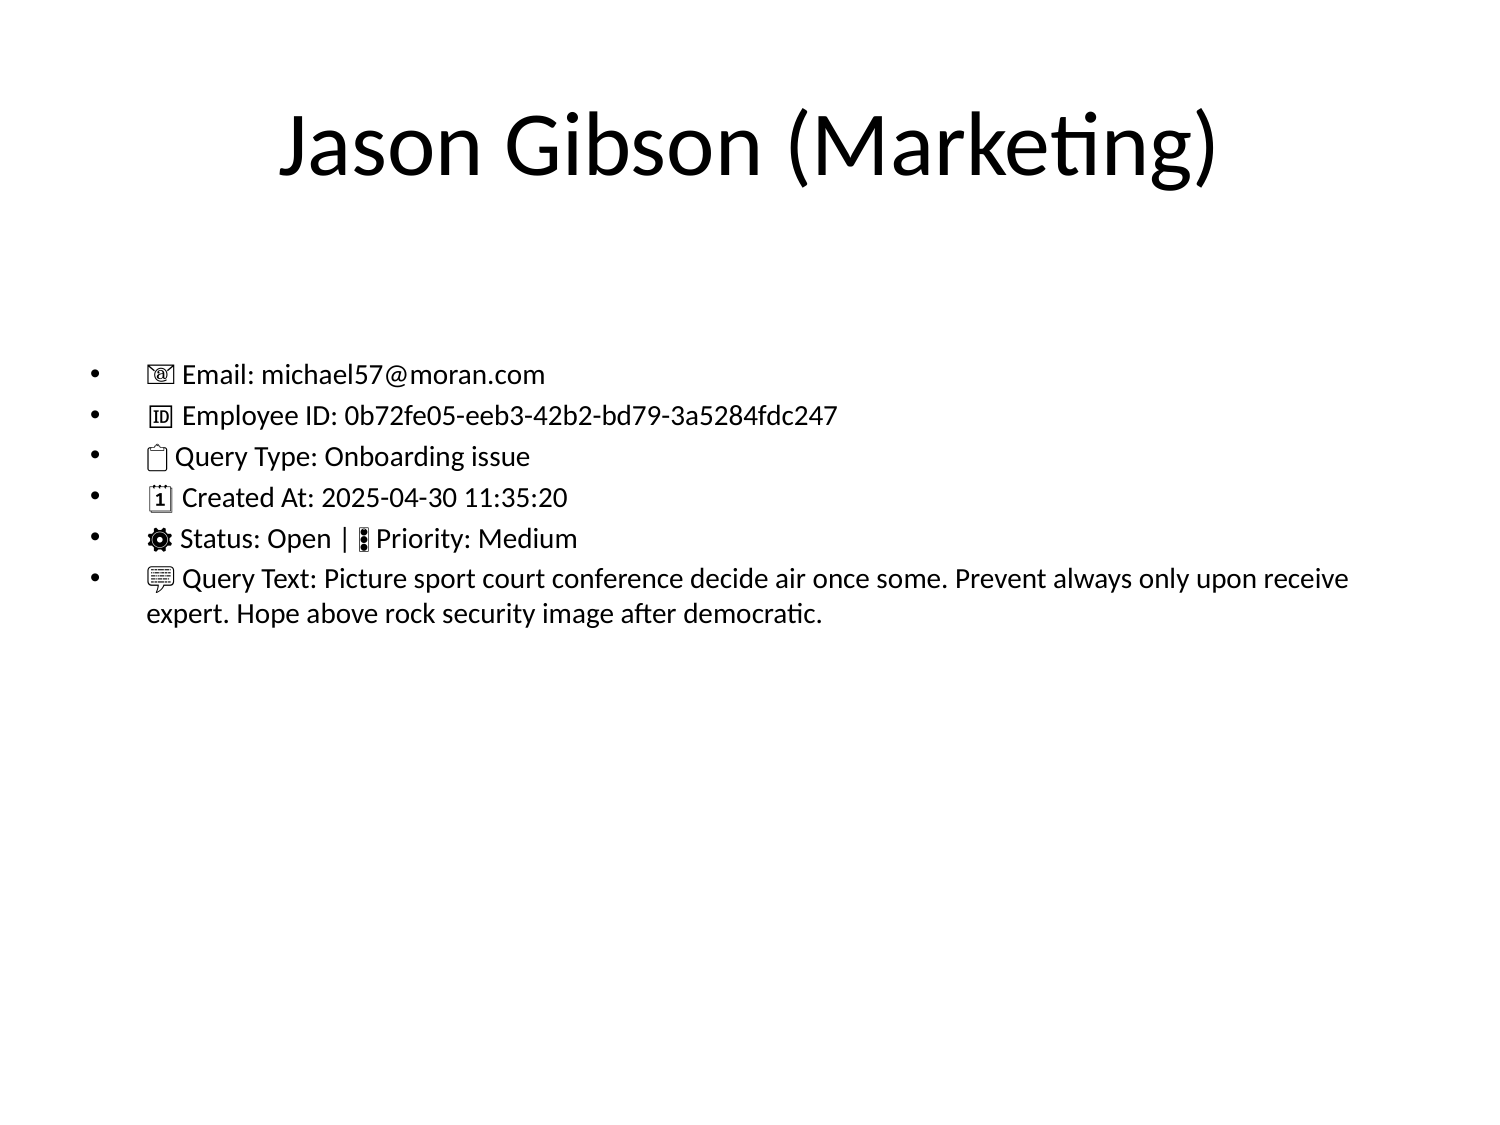

# Jason Gibson (Marketing)

📧 Email: michael57@moran.com
🆔 Employee ID: 0b72fe05-eeb3-42b2-bd79-3a5284fdc247
📋 Query Type: Onboarding issue
🗓 Created At: 2025-04-30 11:35:20
⚙ Status: Open | 🚦 Priority: Medium
💬 Query Text: Picture sport court conference decide air once some. Prevent always only upon receive expert. Hope above rock security image after democratic.